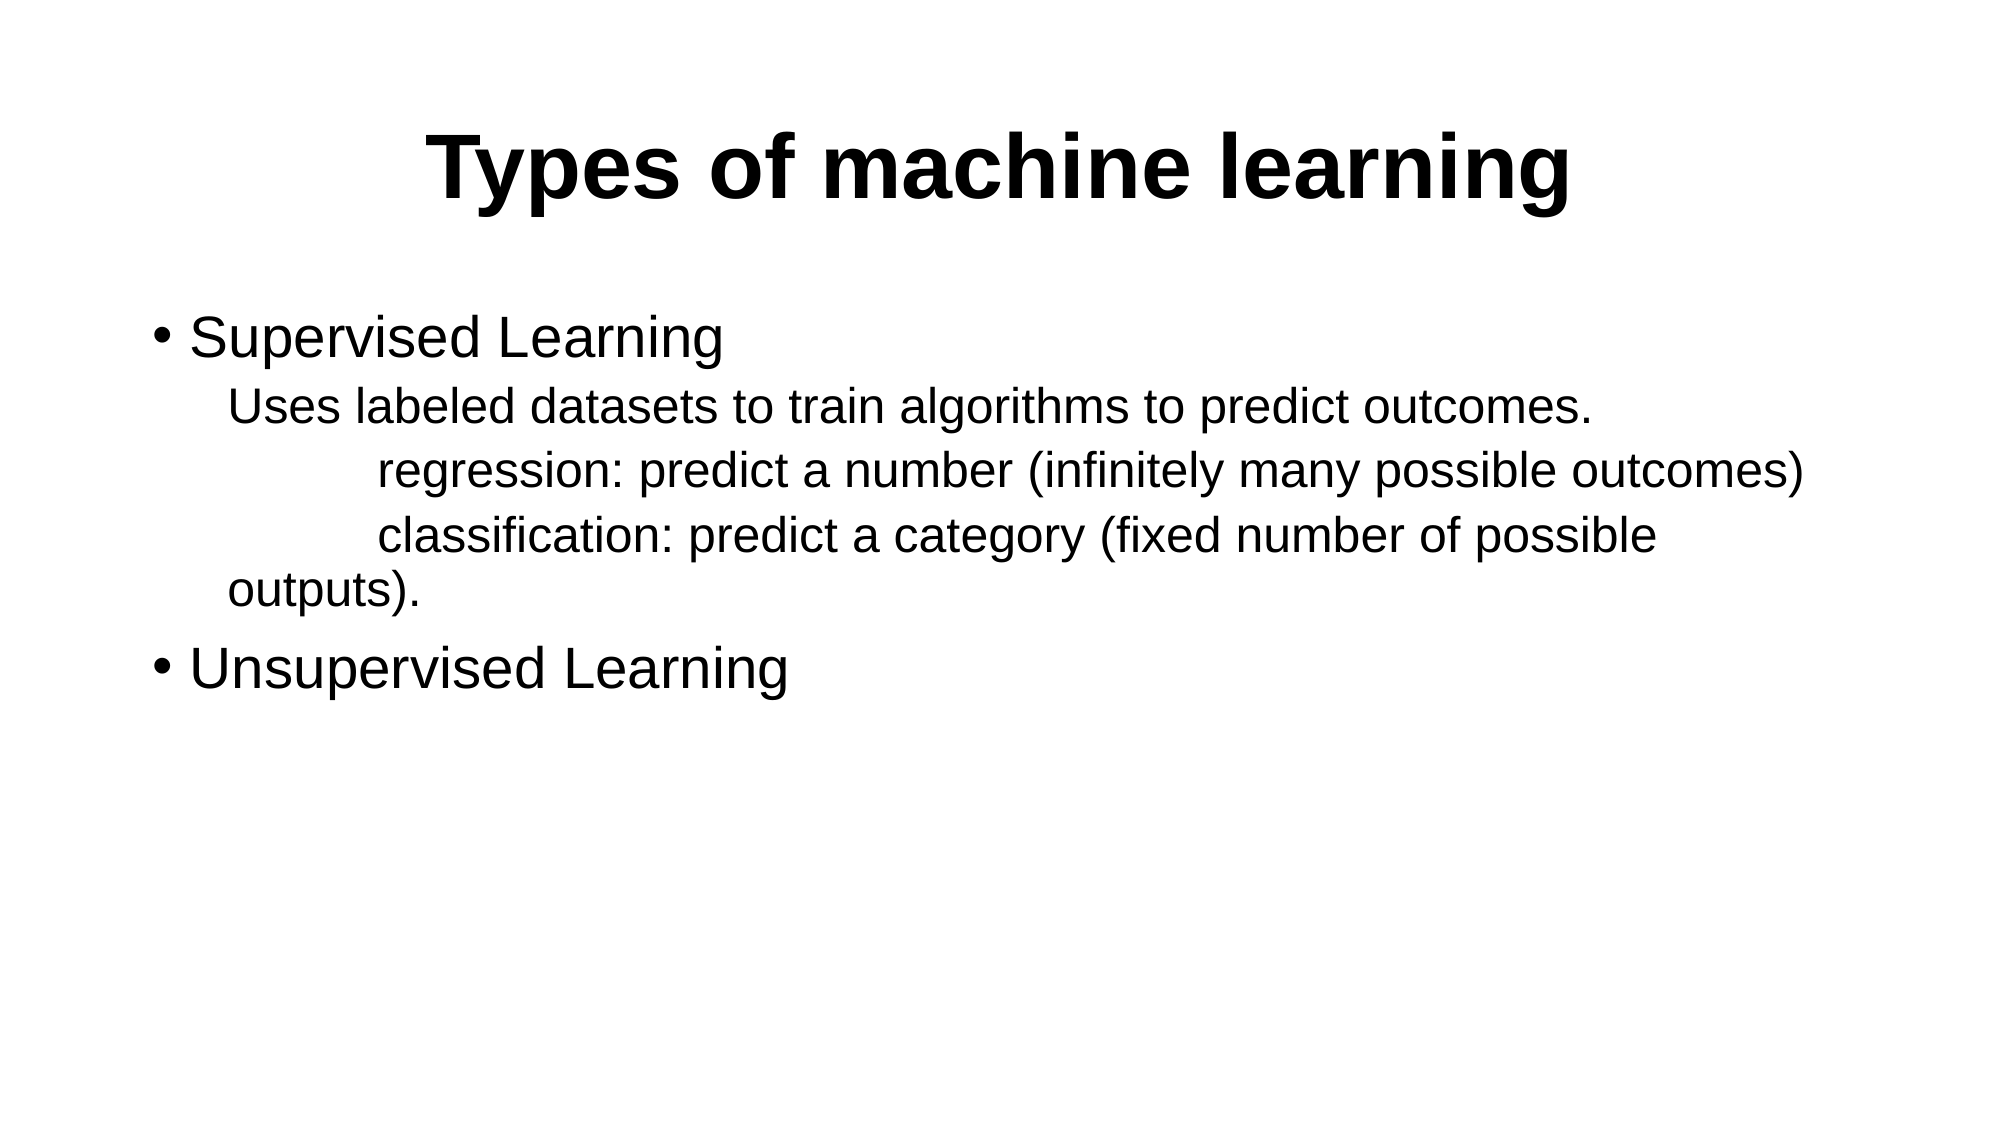

# Types of machine learning
Supervised Learning
Uses labeled datasets to train algorithms to predict outcomes.
	regression: predict a number (infinitely many possible outcomes)
	classification: predict a category (fixed number of possible outputs).
Unsupervised Learning